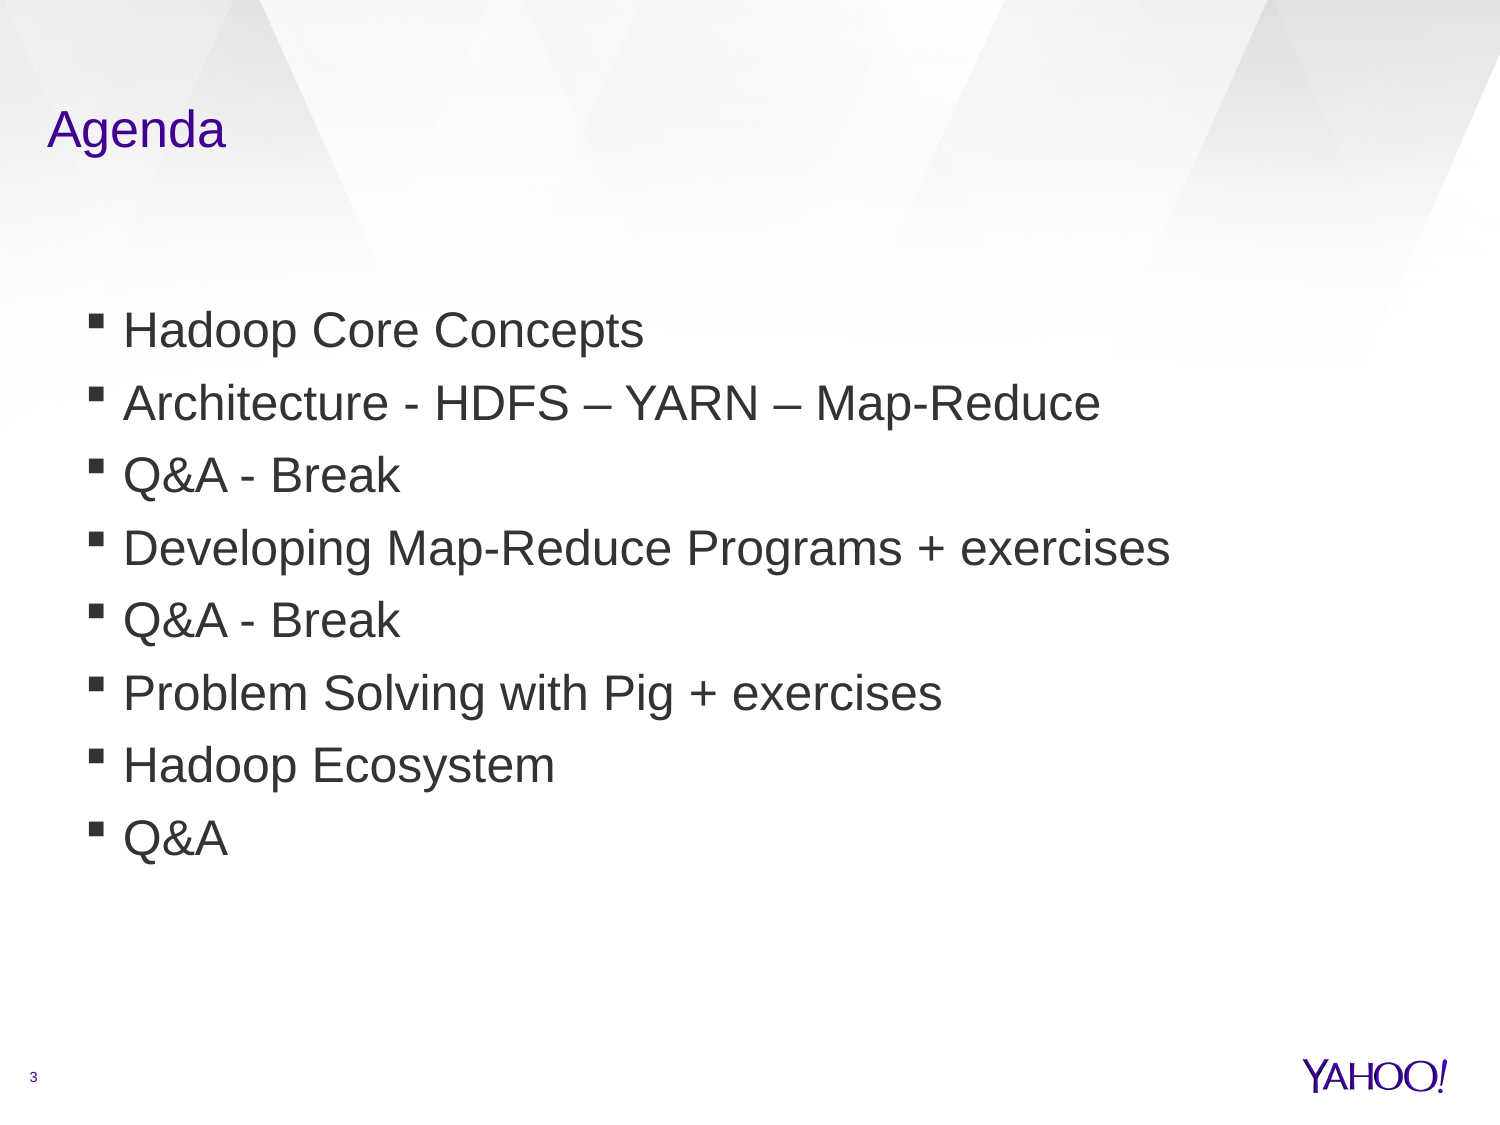

# Agenda
Hadoop Core Concepts
Architecture - HDFS – YARN – Map-Reduce
Q&A - Break
Developing Map-Reduce Programs + exercises
Q&A - Break
Problem Solving with Pig + exercises
Hadoop Ecosystem
Q&A
3